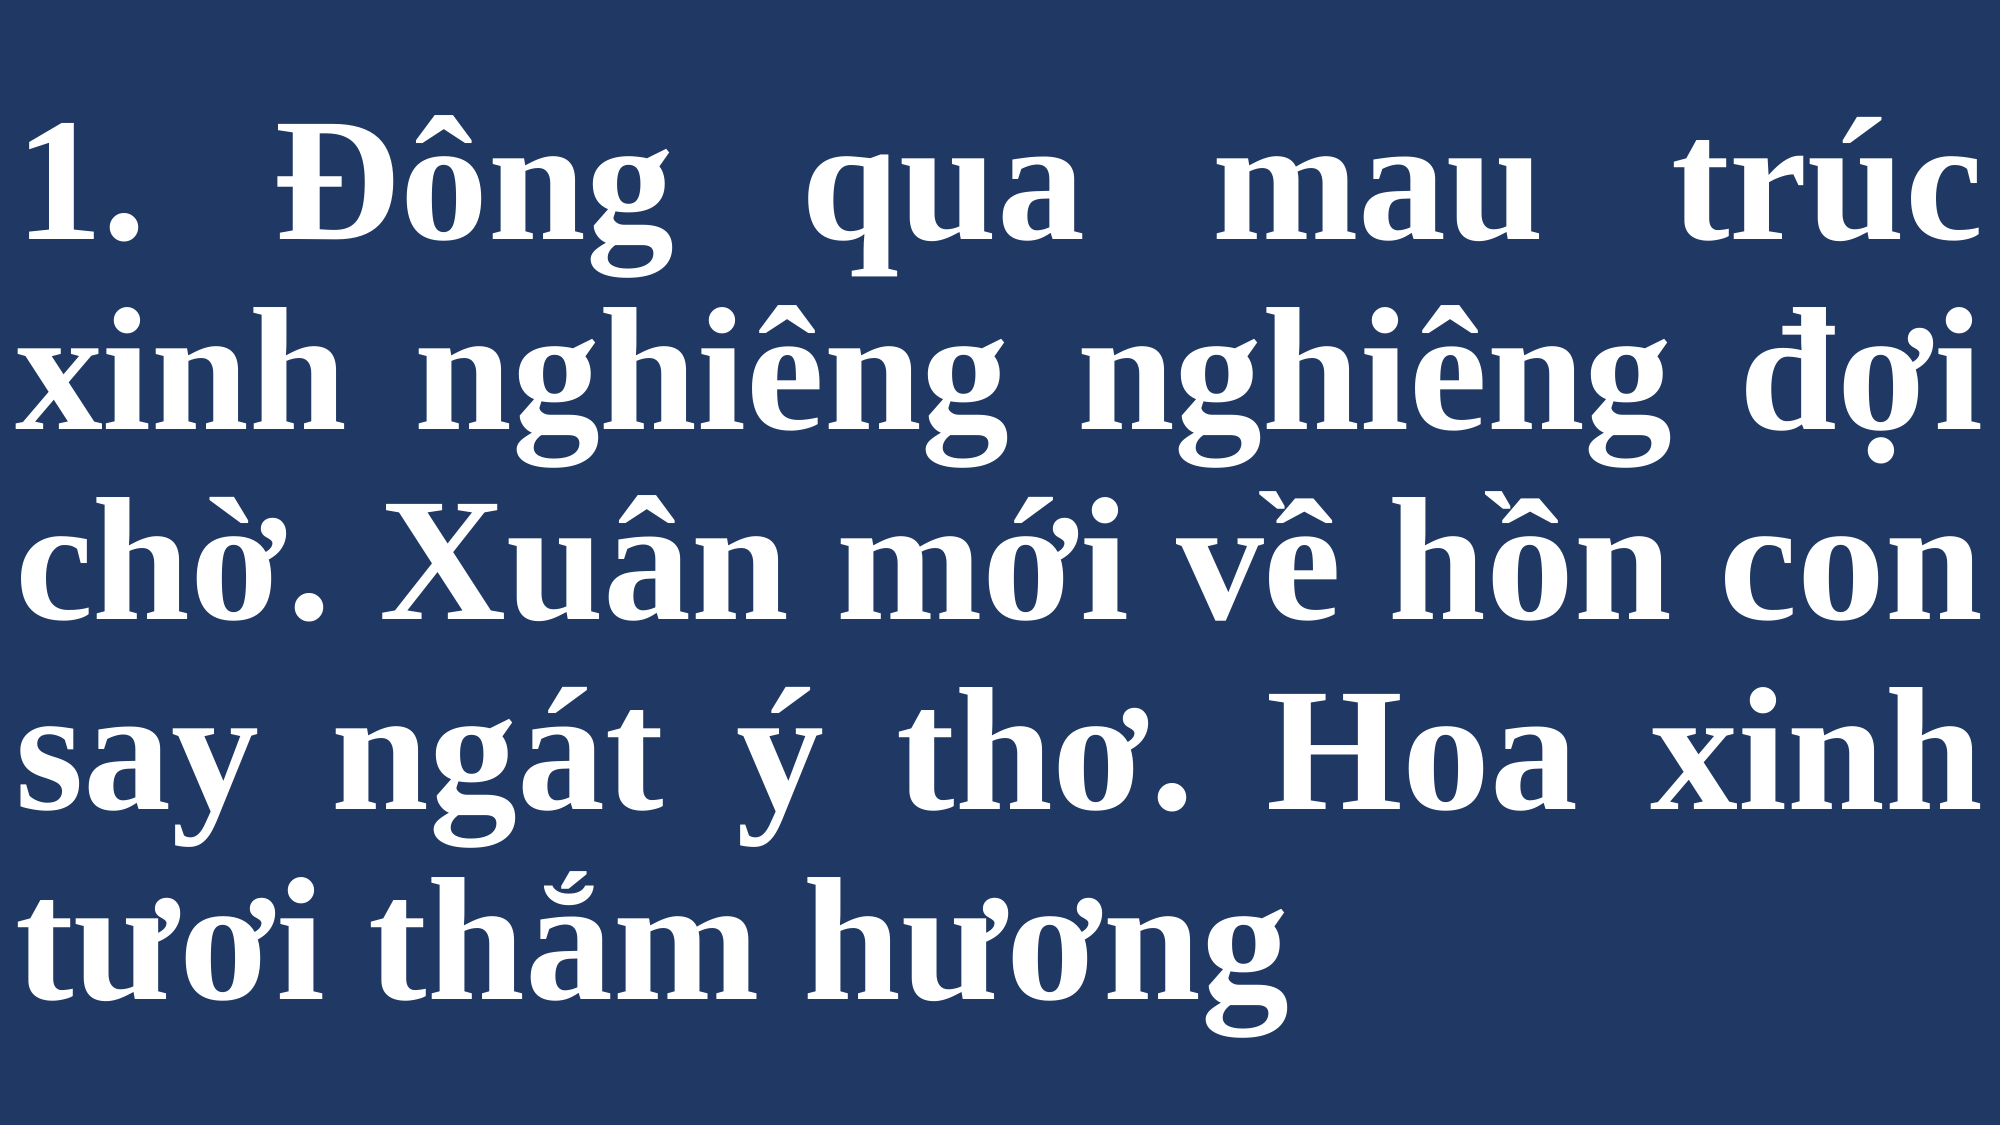

# 1. Ðông qua mau trúc xinh nghiêng nghiêng đợi chờ. Xuân mới về hồn con say ngát ý thơ. Hoa xinh tươi thắm hương